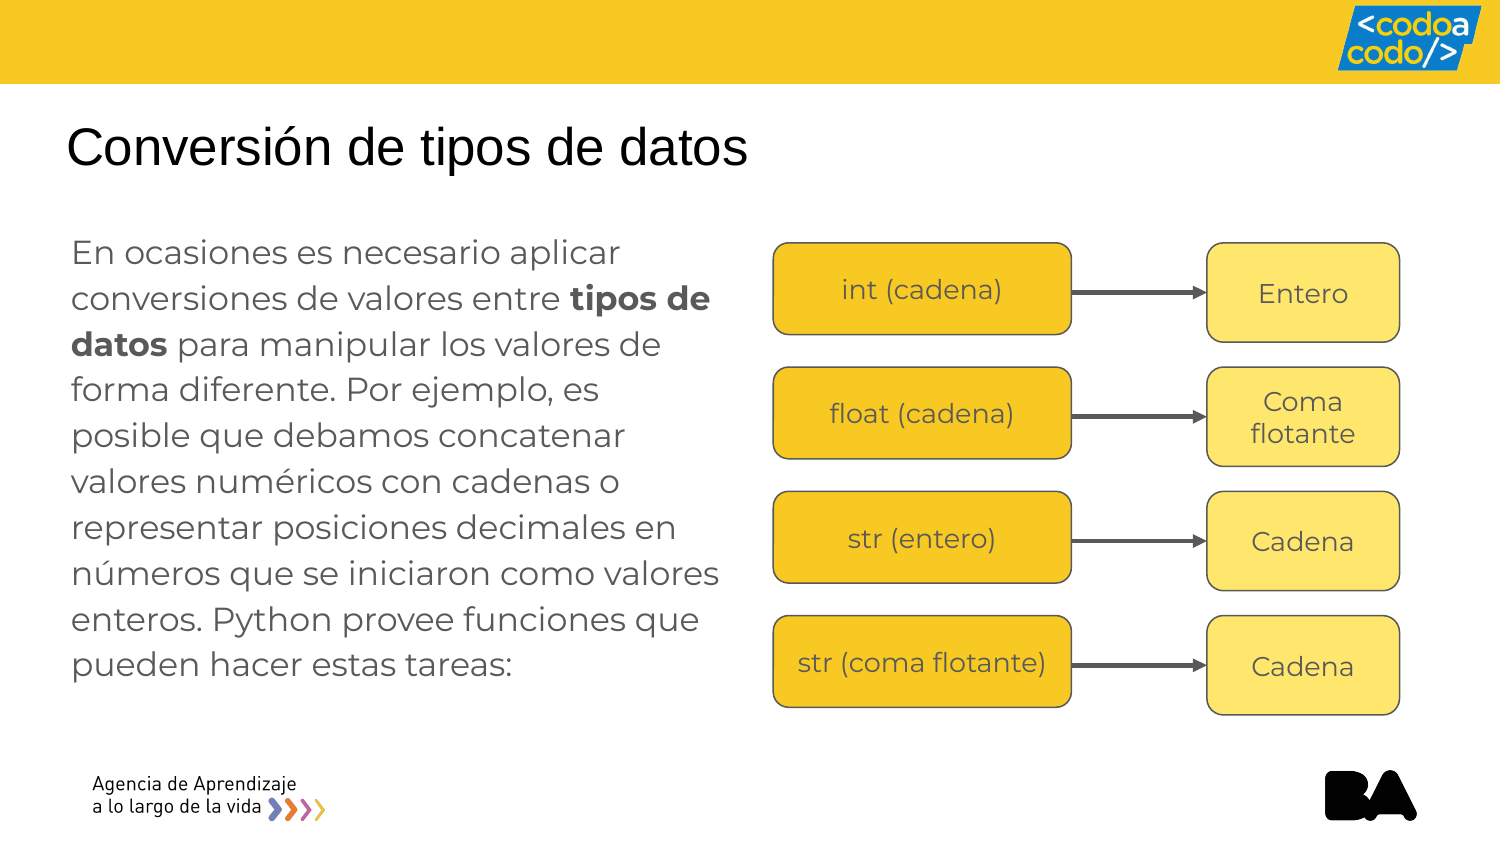

# Conversión de tipos de datos
En ocasiones es necesario aplicar conversiones de valores entre tipos de datos para manipular los valores de forma diferente. Por ejemplo, es posible que debamos concatenar valores numéricos con cadenas o representar posiciones decimales en números que se iniciaron como valores enteros. Python provee funciones que pueden hacer estas tareas:
int (cadena)
Entero
float (cadena)
Coma
flotante
str (entero)
Cadena
str (coma flotante)
Cadena